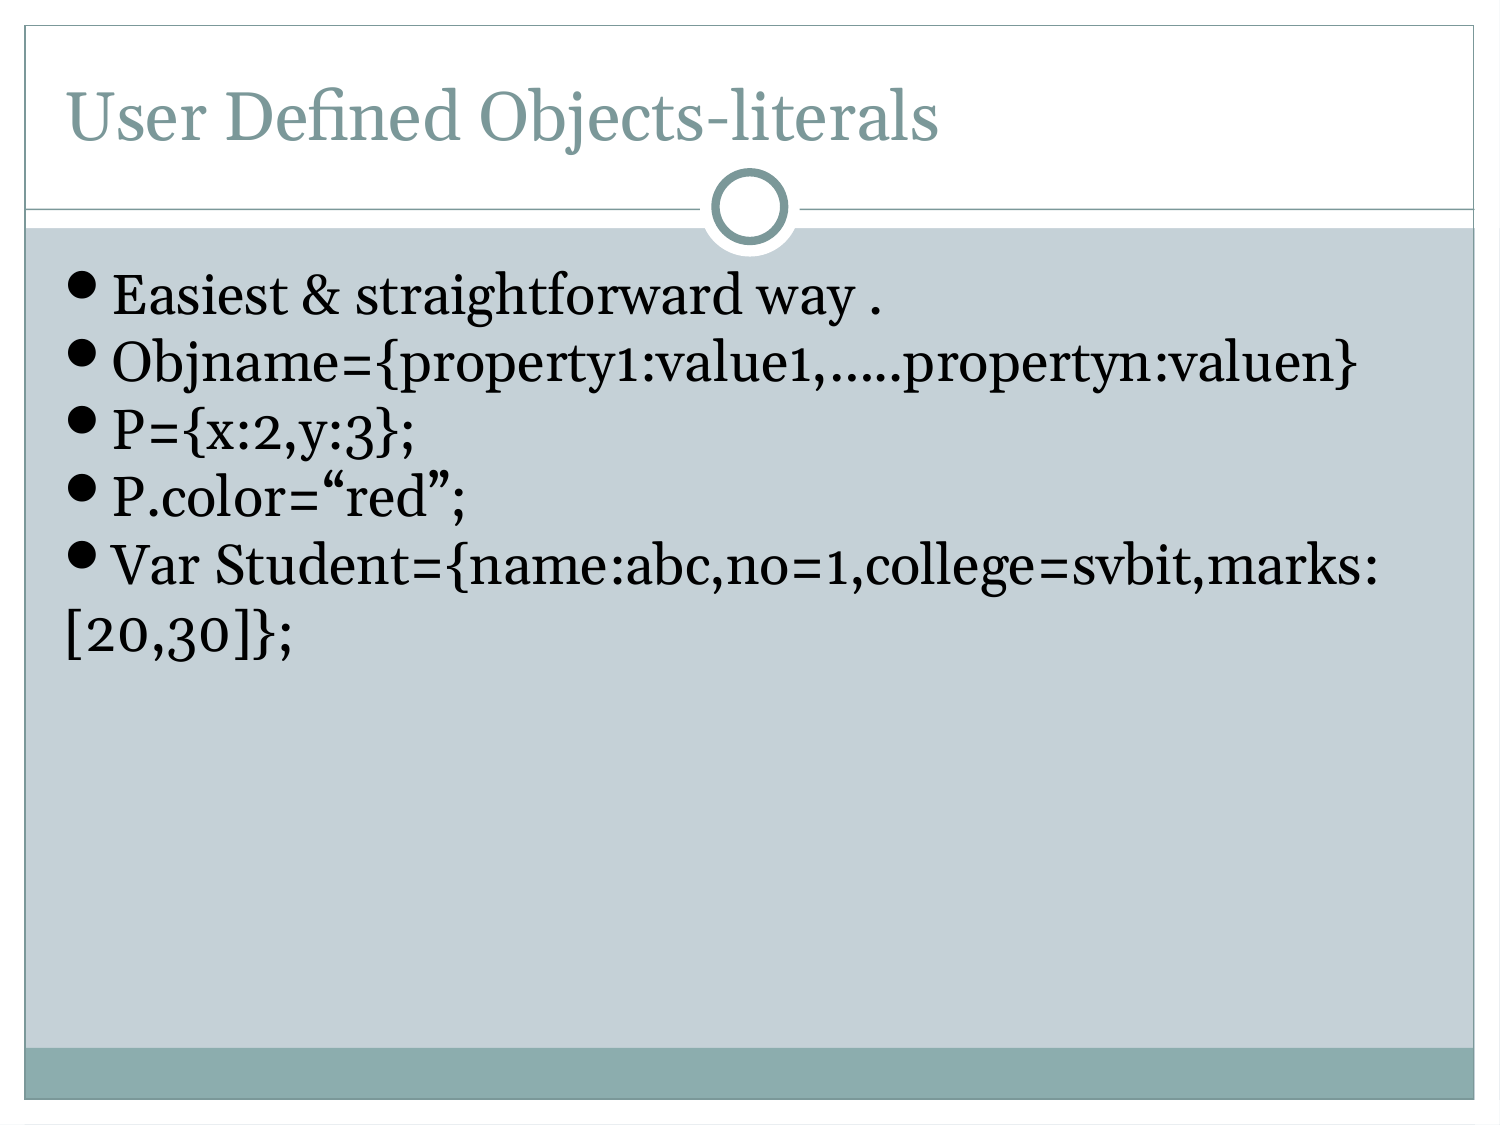

User Defined Objects-literals
Easiest & straightforward way .
Objname={property1:value1,…..propertyn:valuen}
P={x:2,y:3};
P.color=“red”;
Var Student={name:abc,no=1,college=svbit,marks:[20,30]};